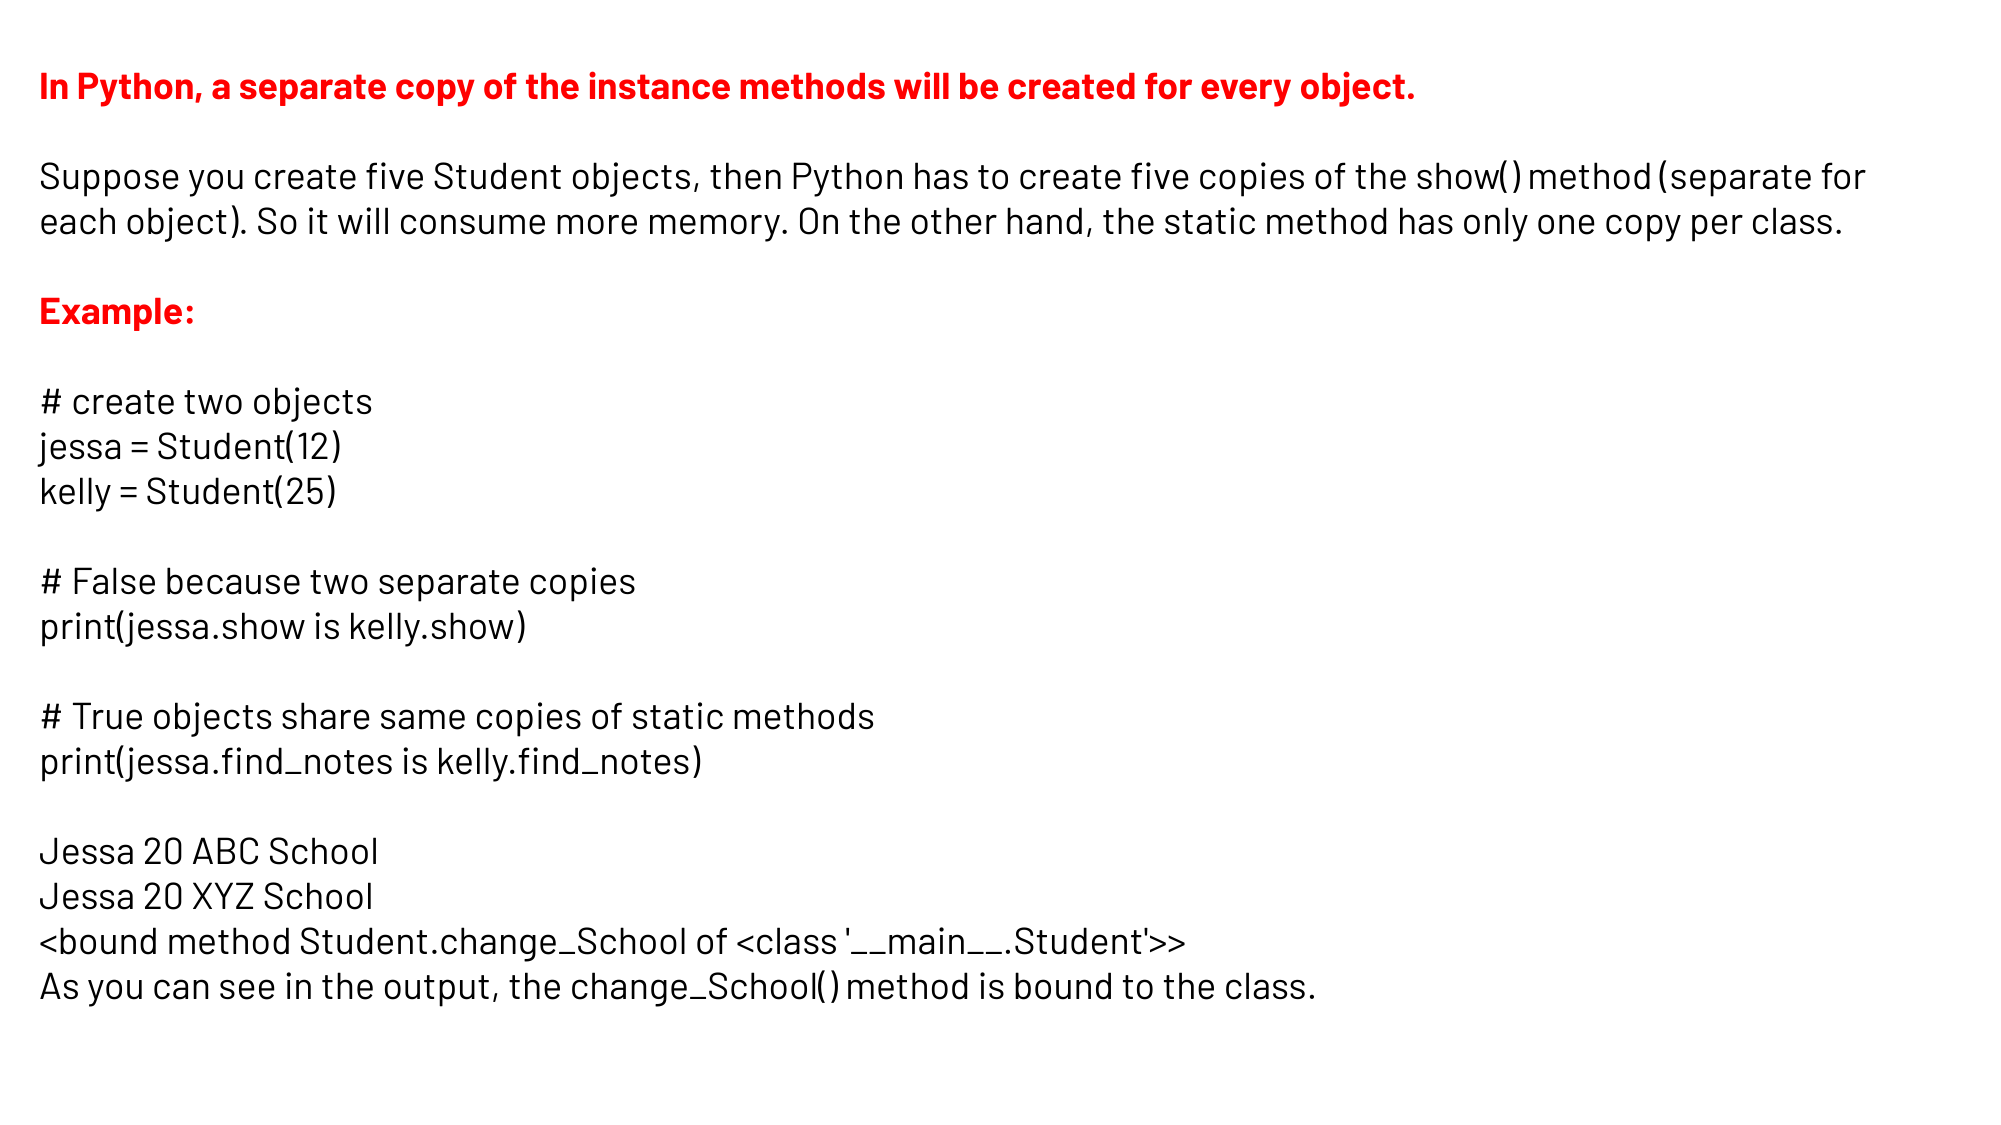

In Python, a separate copy of the instance methods will be created for every object.

Suppose you create five Student objects, then Python has to create five copies of the show() method (separate for each object). So it will consume more memory. On the other hand, the static method has only one copy per class.

Example:

# create two objects
jessa = Student(12)
kelly = Student(25)

# False because two separate copies
print(jessa.show is kelly.show)

# True objects share same copies of static methods
print(jessa.find_notes is kelly.find_notes)

Jessa 20 ABC School
Jessa 20 XYZ School
<bound method Student.change_School of <class '__main__.Student'>>
As you can see in the output, the change_School() method is bound to the class.